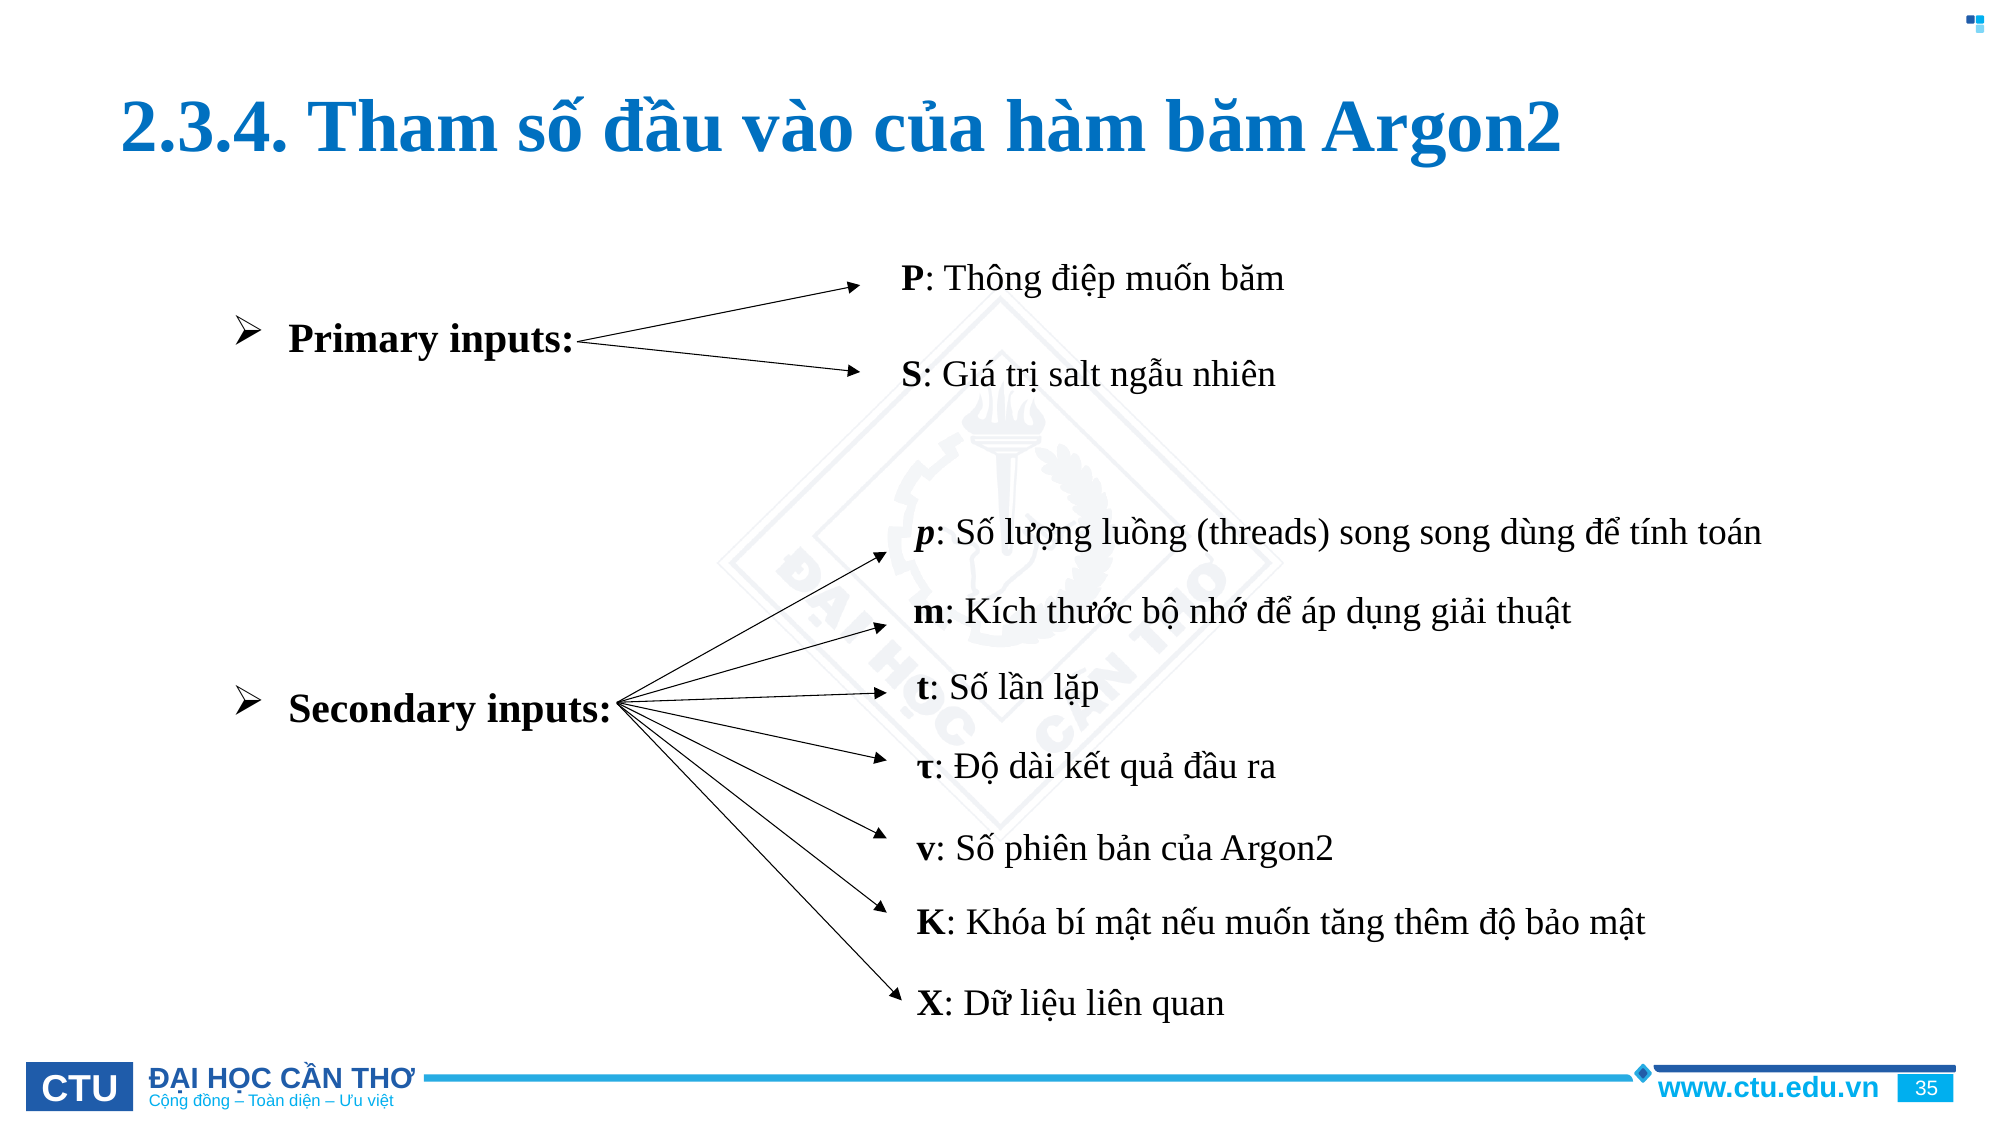

# 2.3.4. Tham số đầu vào của hàm băm Argon2
P: Thông điệp muốn băm
Primary inputs:
S: Giá trị salt ngẫu nhiên
p: Số lượng luồng (threads) song song dùng để tính toán
m: Kích thước bộ nhớ để áp dụng giải thuật
t: Số lần lặp
Secondary inputs:
τ: Độ dài kết quả đầu ra
v: Số phiên bản của Argon2
K: Khóa bí mật nếu muốn tăng thêm độ bảo mật
X: Dữ liệu liên quan